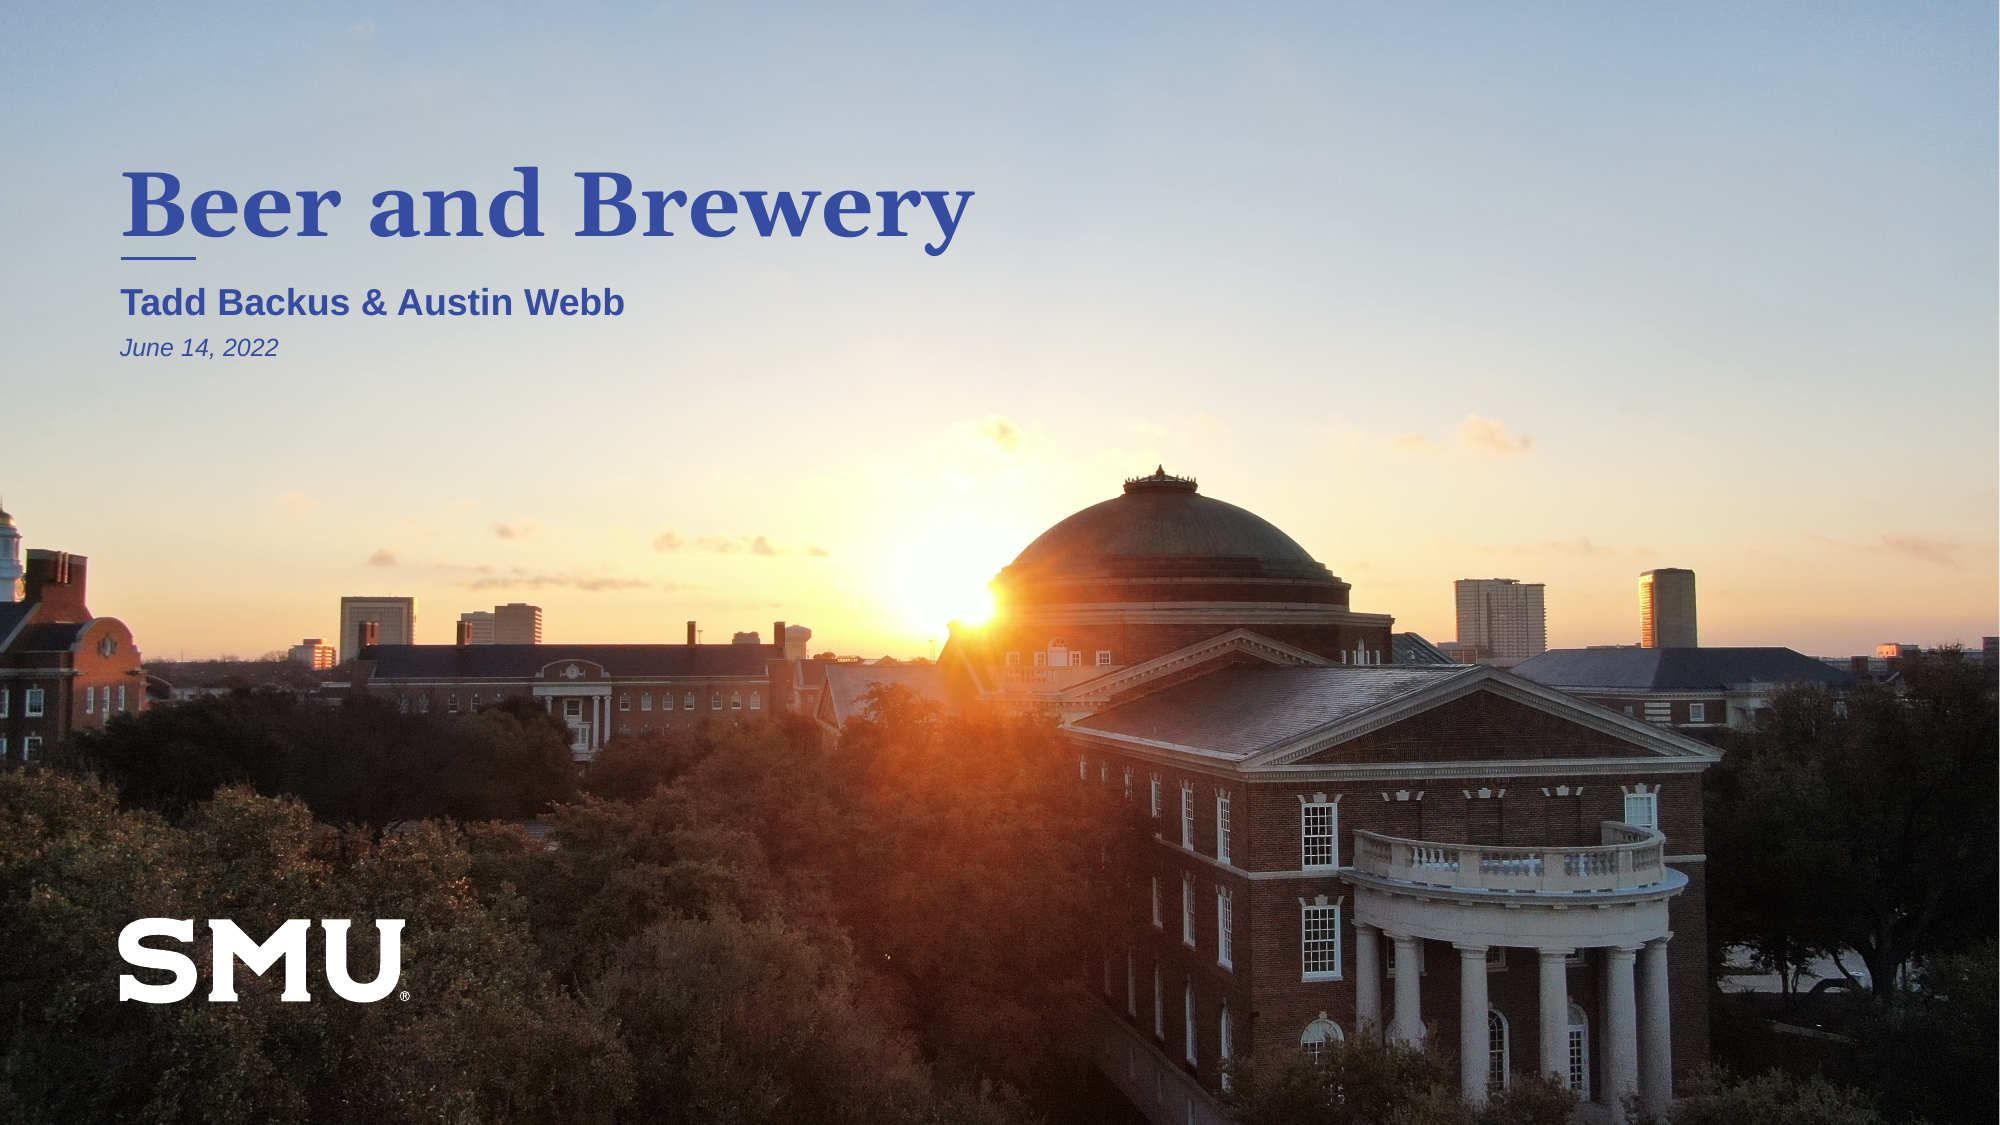

# Beer and Brewery
Tadd Backus & Austin Webb
June 14, 2022